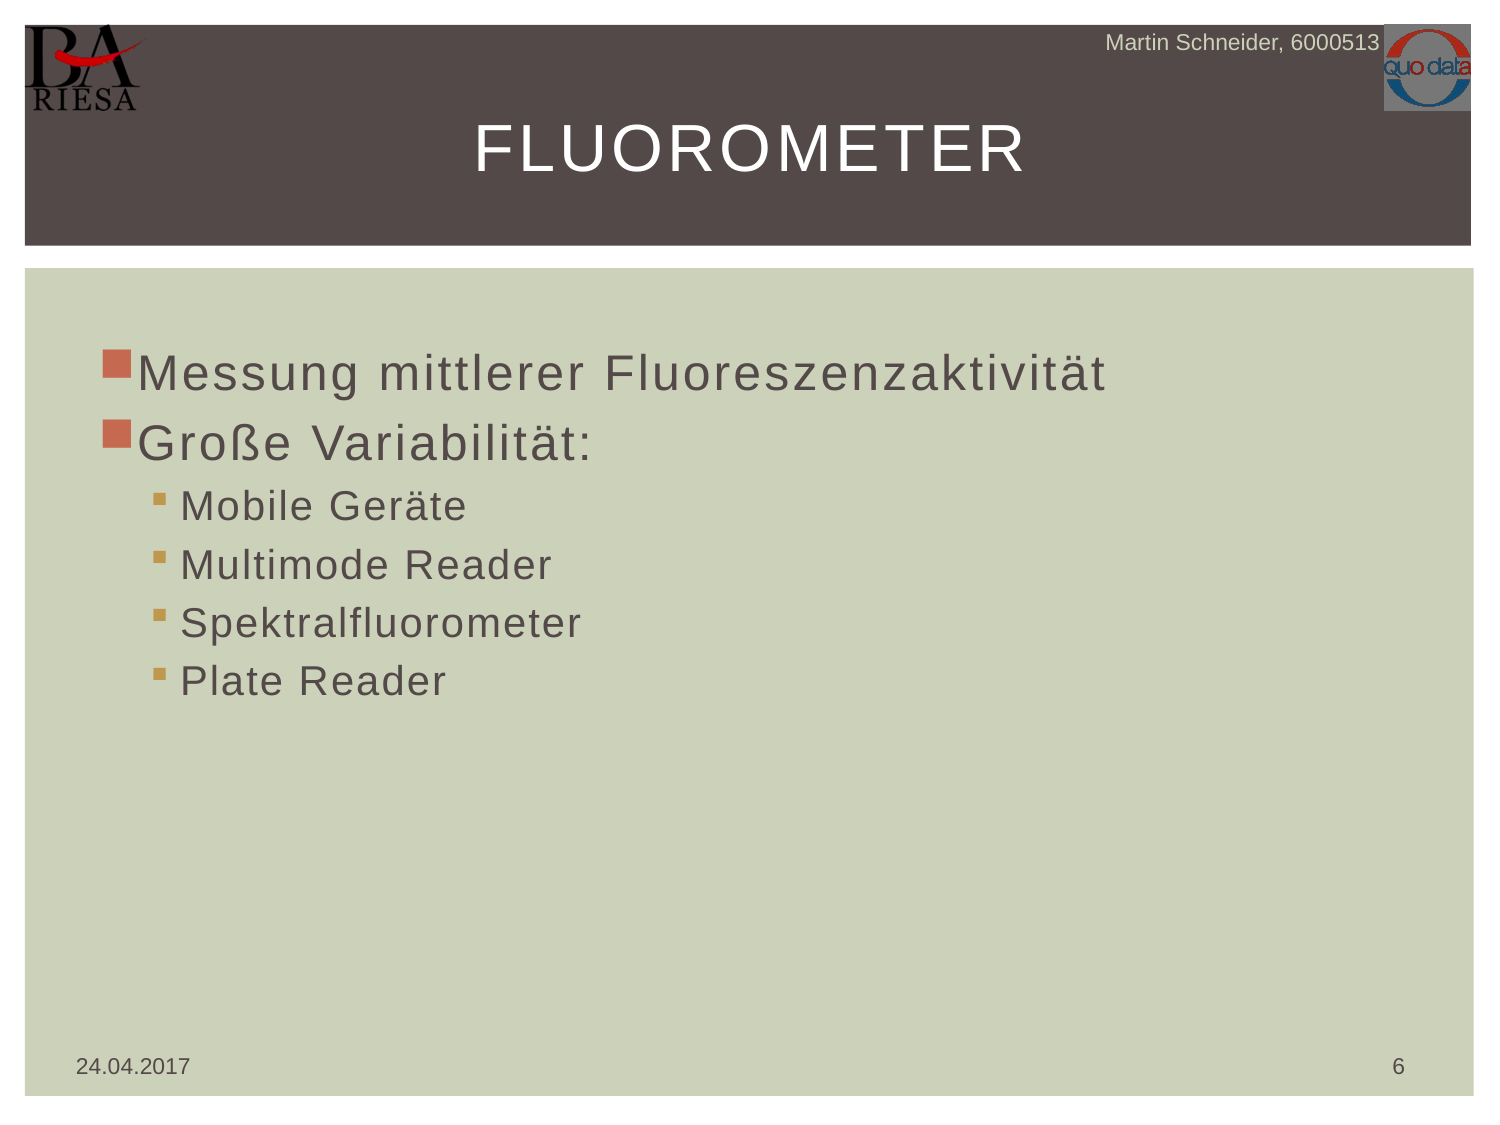

Martin Schneider, 6000513
# Fluorometer
Messung mittlerer Fluoreszenzaktivität
Große Variabilität:
Mobile Geräte
Multimode Reader
Spektralfluorometer
Plate Reader

6
24.04.2017